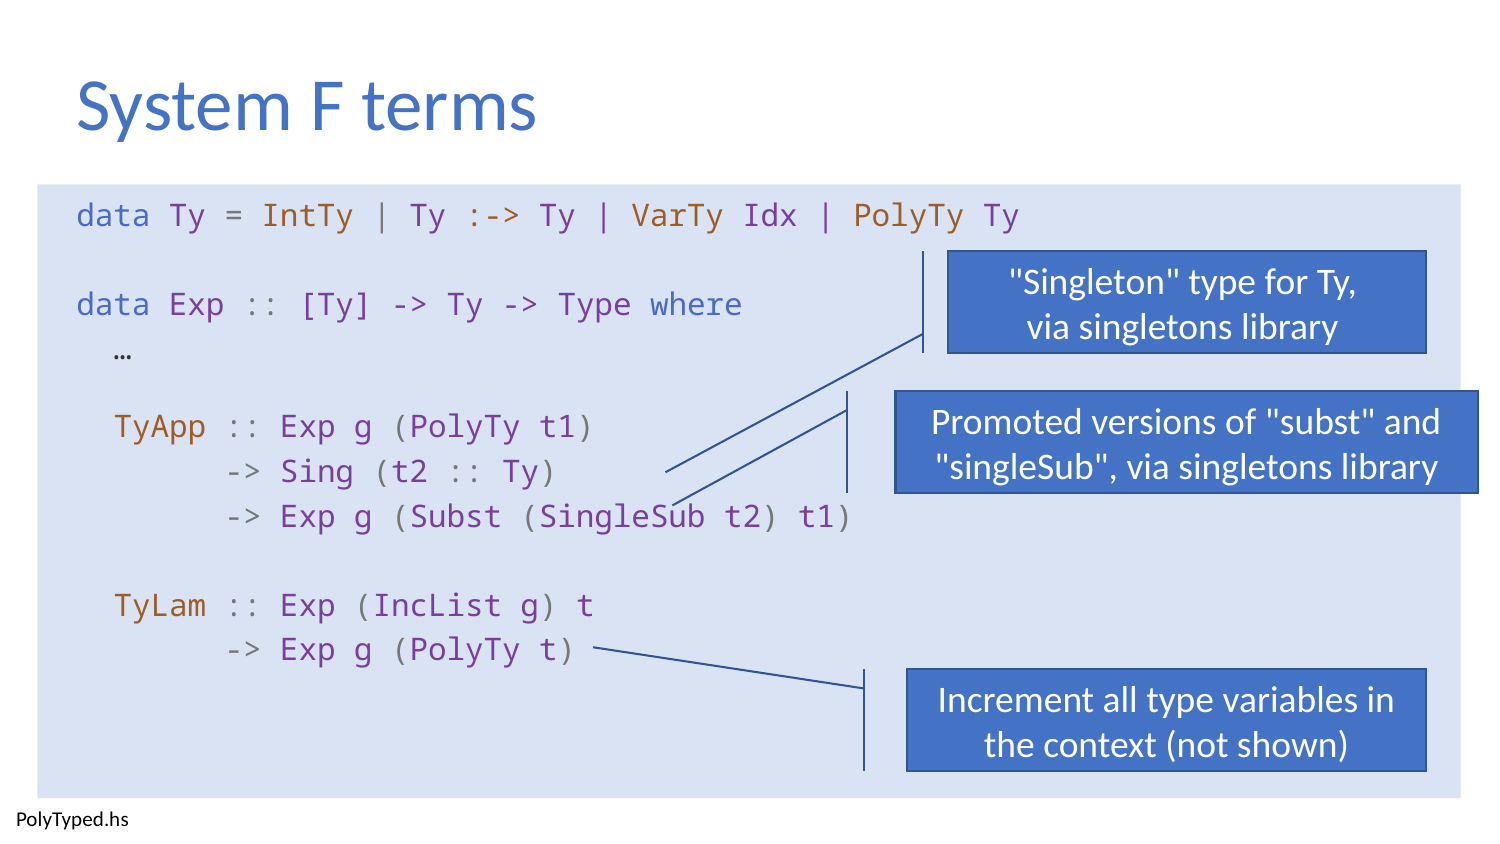

# System F terms

data Ty = IntTy | Ty :-> Ty | VarTy Idx | PolyTy Ty

data Exp :: [Ty] -> Ty -> Type where
  …
  TyApp :: Exp g (PolyTy t1)
        -> Sing (t2 :: Ty)
        -> Exp g (Subst (SingleSub t2) t1)

  TyLam :: Exp (IncList g) t
        -> Exp g (PolyTy t)

"Singleton" type for Ty,
via singletons library
Promoted versions of "subst" and "singleSub", via singletons library
Increment all type variables in the context (not shown)

PolyTyped.hs